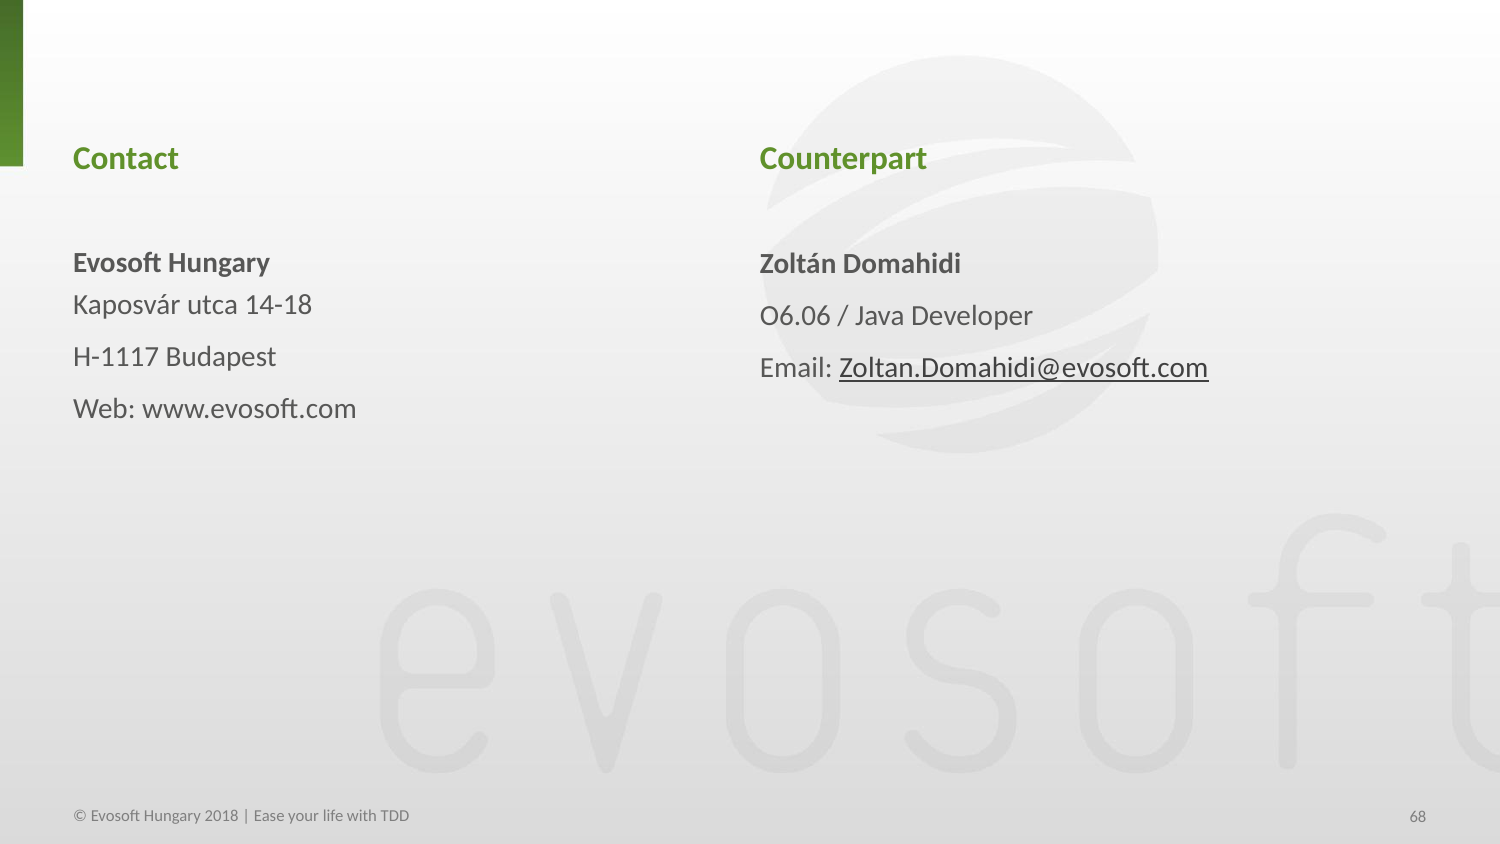

# Counterpart
Zoltán Domahidi
O6.06 / Java Developer
Email: Zoltan.Domahidi@evosoft.com